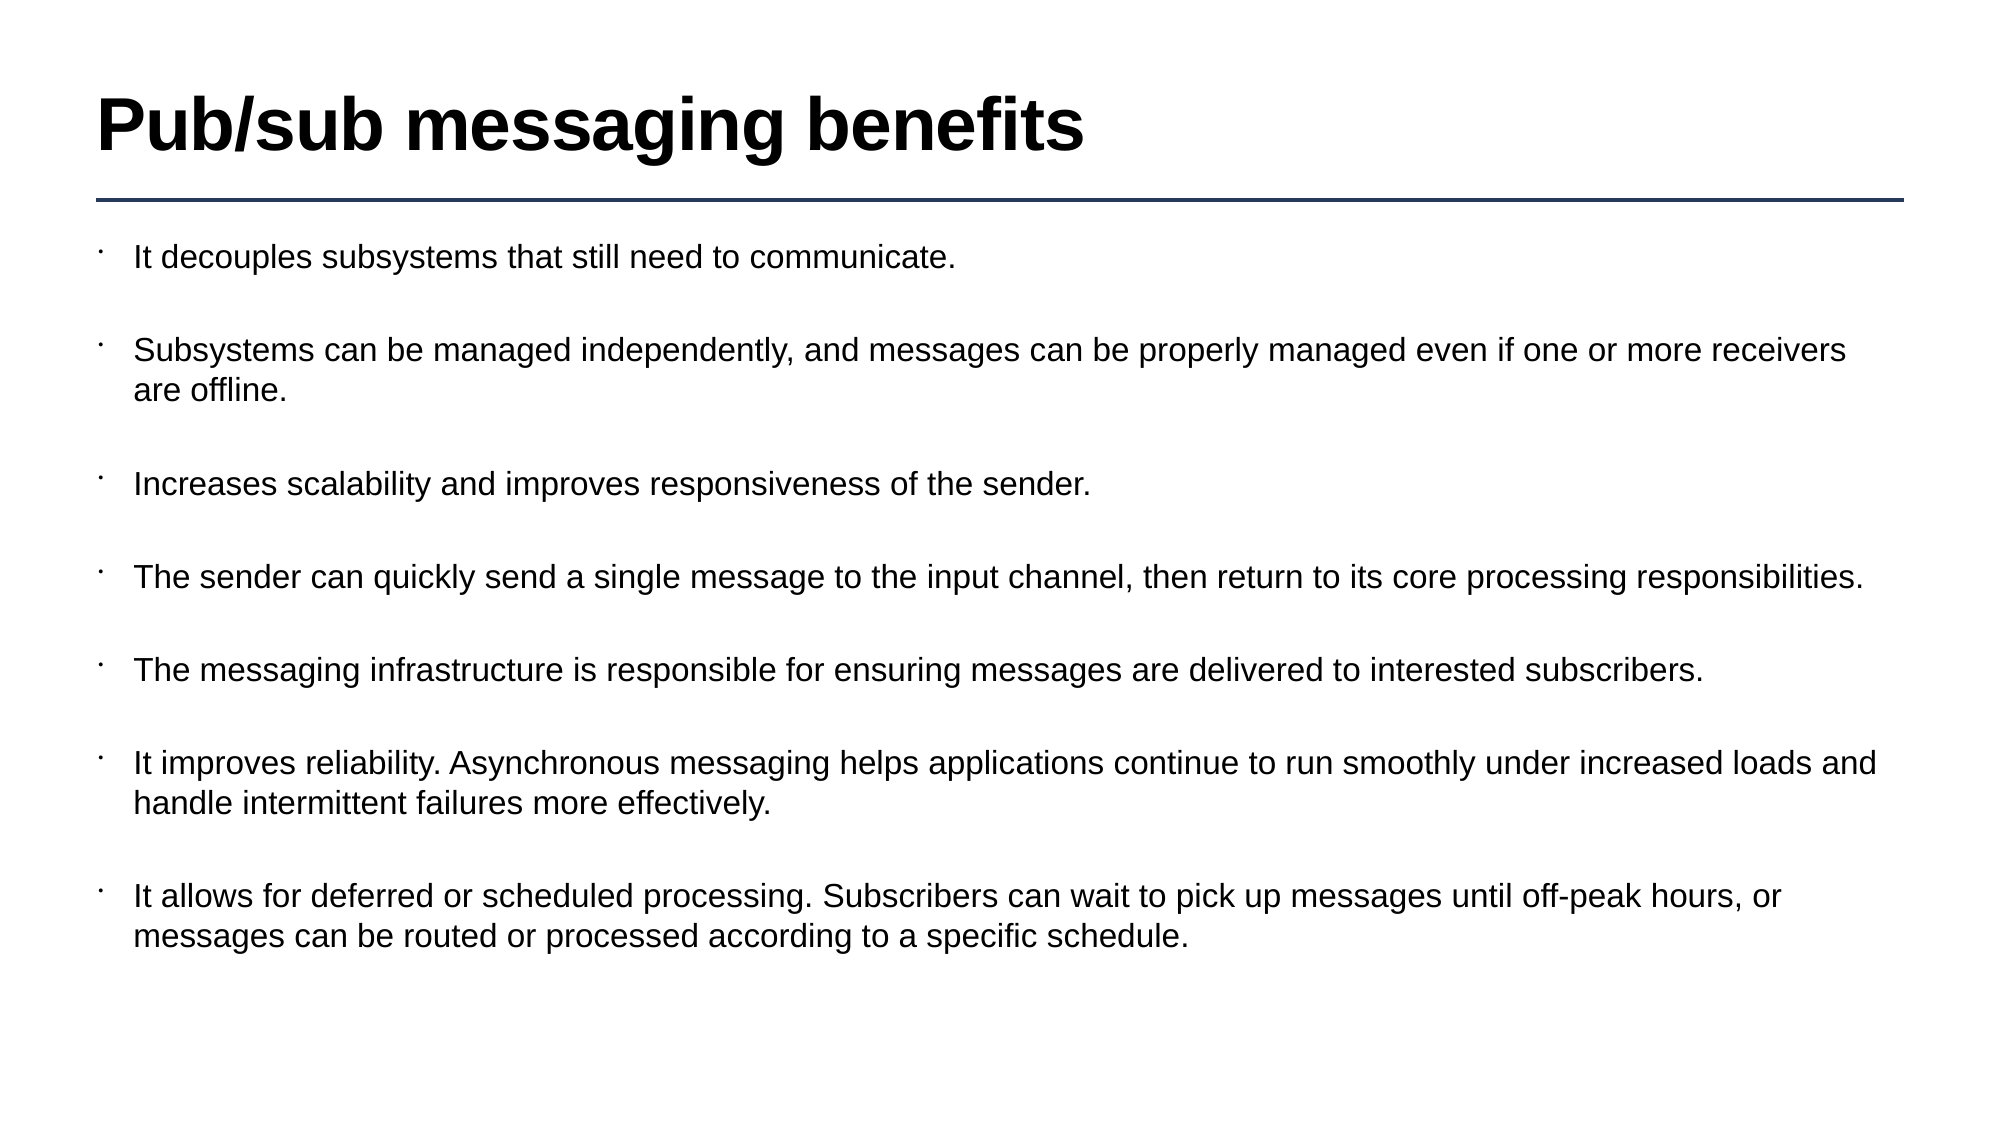

# Pub/sub messaging benefits
It decouples subsystems that still need to communicate.

Subsystems can be managed independently, and messages can be properly managed even if one or more receivers are offline.

Increases scalability and improves responsiveness of the sender.

The sender can quickly send a single message to the input channel, then return to its core processing responsibilities.

The messaging infrastructure is responsible for ensuring messages are delivered to interested subscribers.

It improves reliability. Asynchronous messaging helps applications continue to run smoothly under increased loads and handle intermittent failures more effectively.

It allows for deferred or scheduled processing. Subscribers can wait to pick up messages until off-peak hours, or messages can be routed or processed according to a specific schedule.